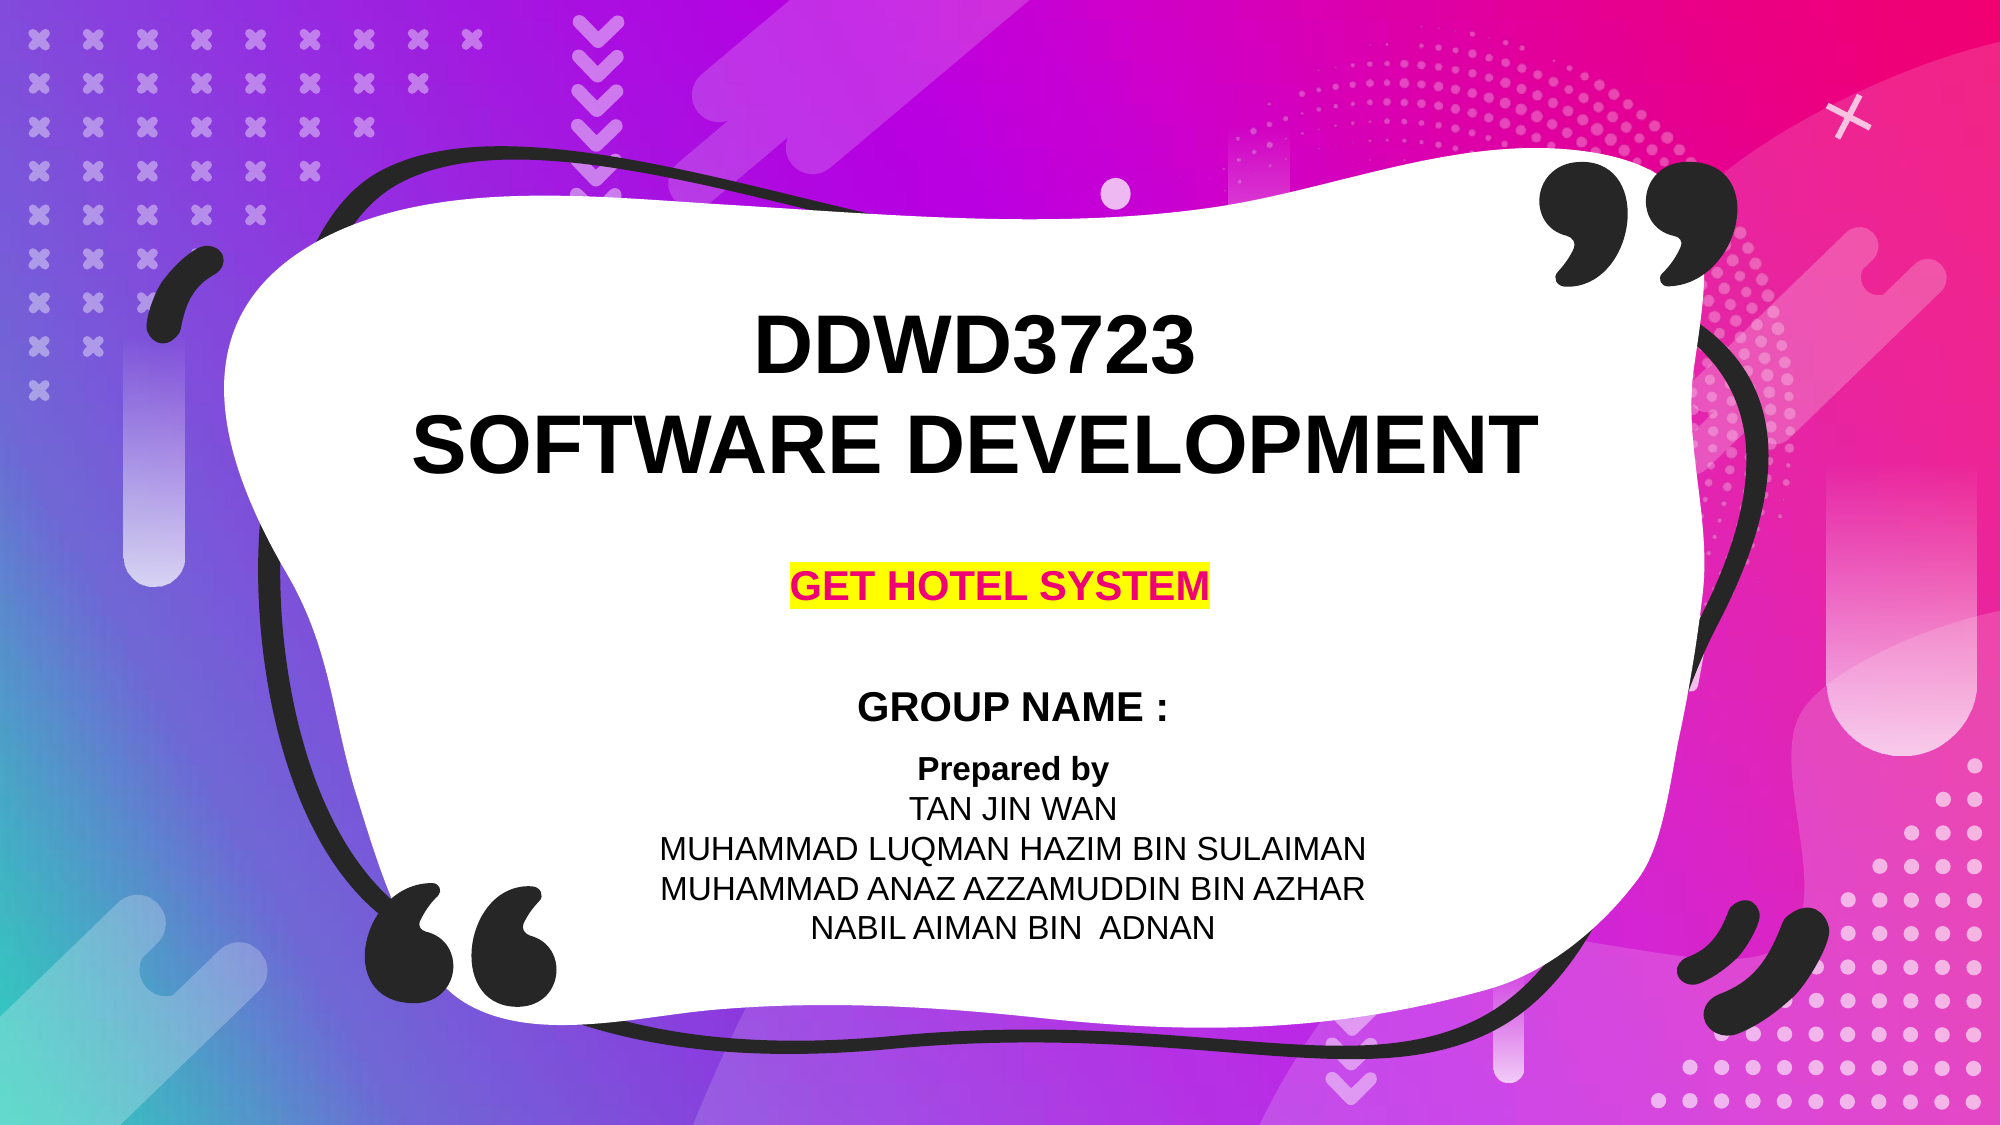

DDWD3723
SOFTWARE DEVELOPMENT
GET HOTEL SYSTEM
GROUP NAME :
Prepared by
TAN JIN WAN
MUHAMMAD LUQMAN HAZIM BIN SULAIMAN
MUHAMMAD ANAZ AZZAMUDDIN BIN AZHAR
NABIL AIMAN BIN  ADNAN